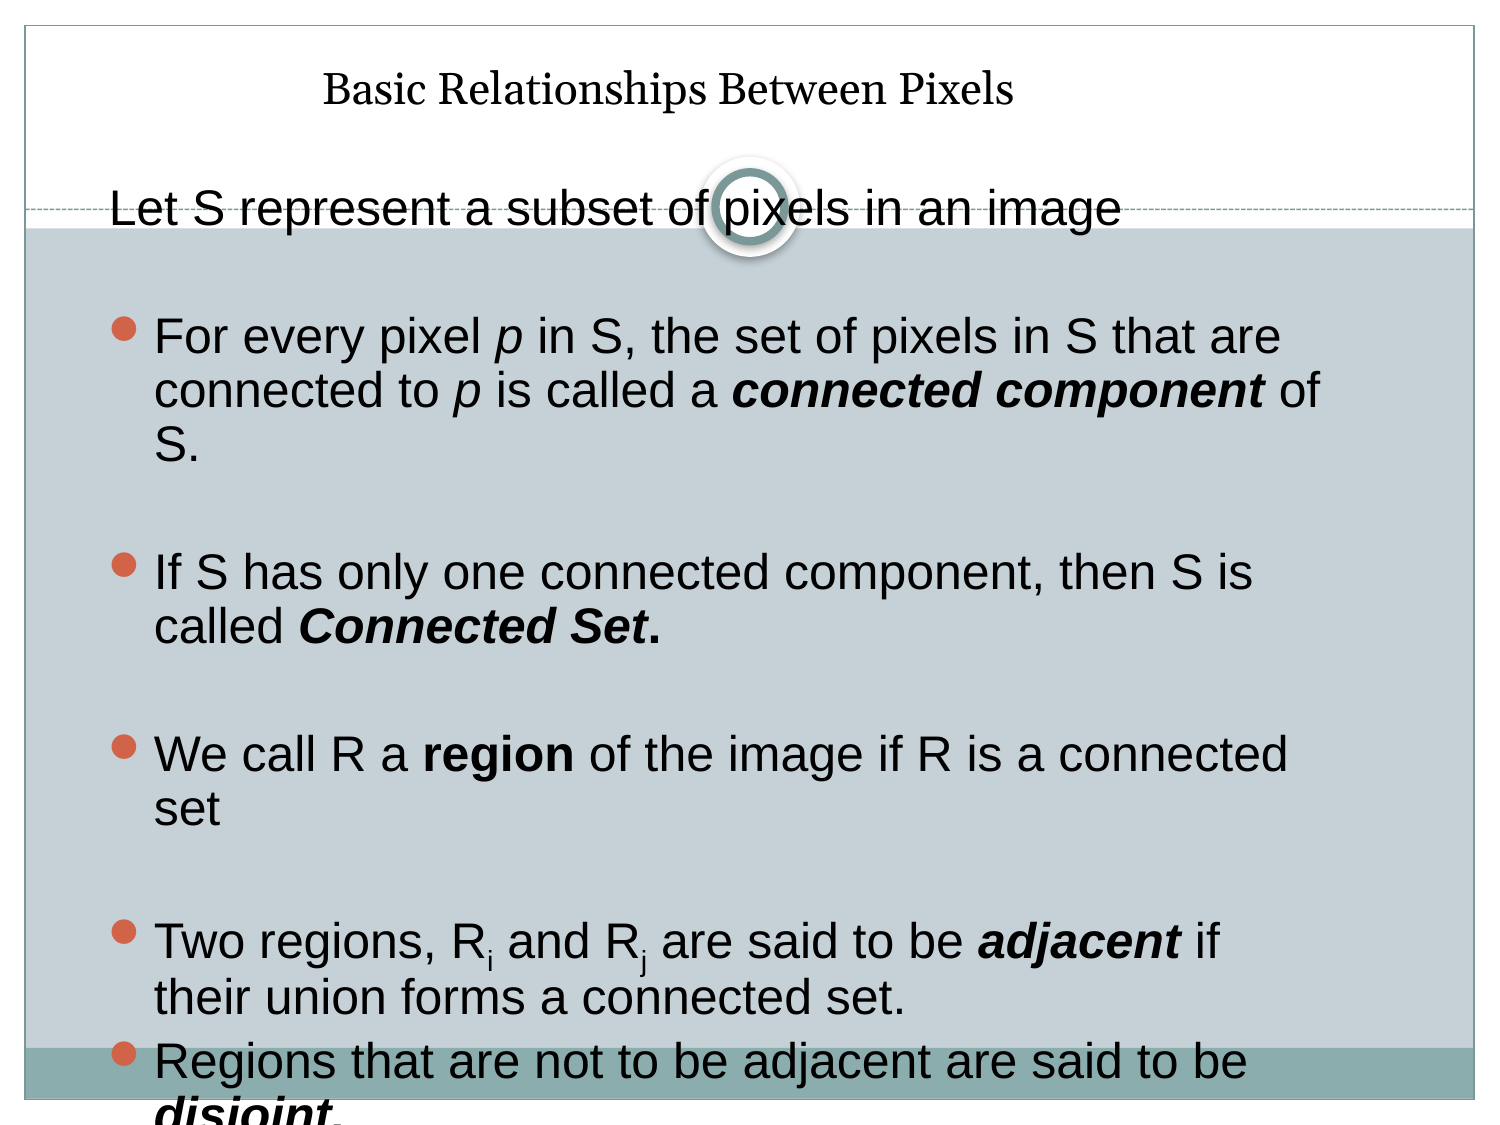

# Basic Relationships Between Pixels
Let S represent a subset of pixels in an image

For every pixel p in S, the set of pixels in S that are connected to p is called a connected component of S.

If S has only one connected component, then S is called Connected Set.

We call R a region of the image if R is a connected set

Two regions, Ri and Rj are said to be adjacent if their union forms a connected set.
Regions that are not to be adjacent are said to be disjoint.